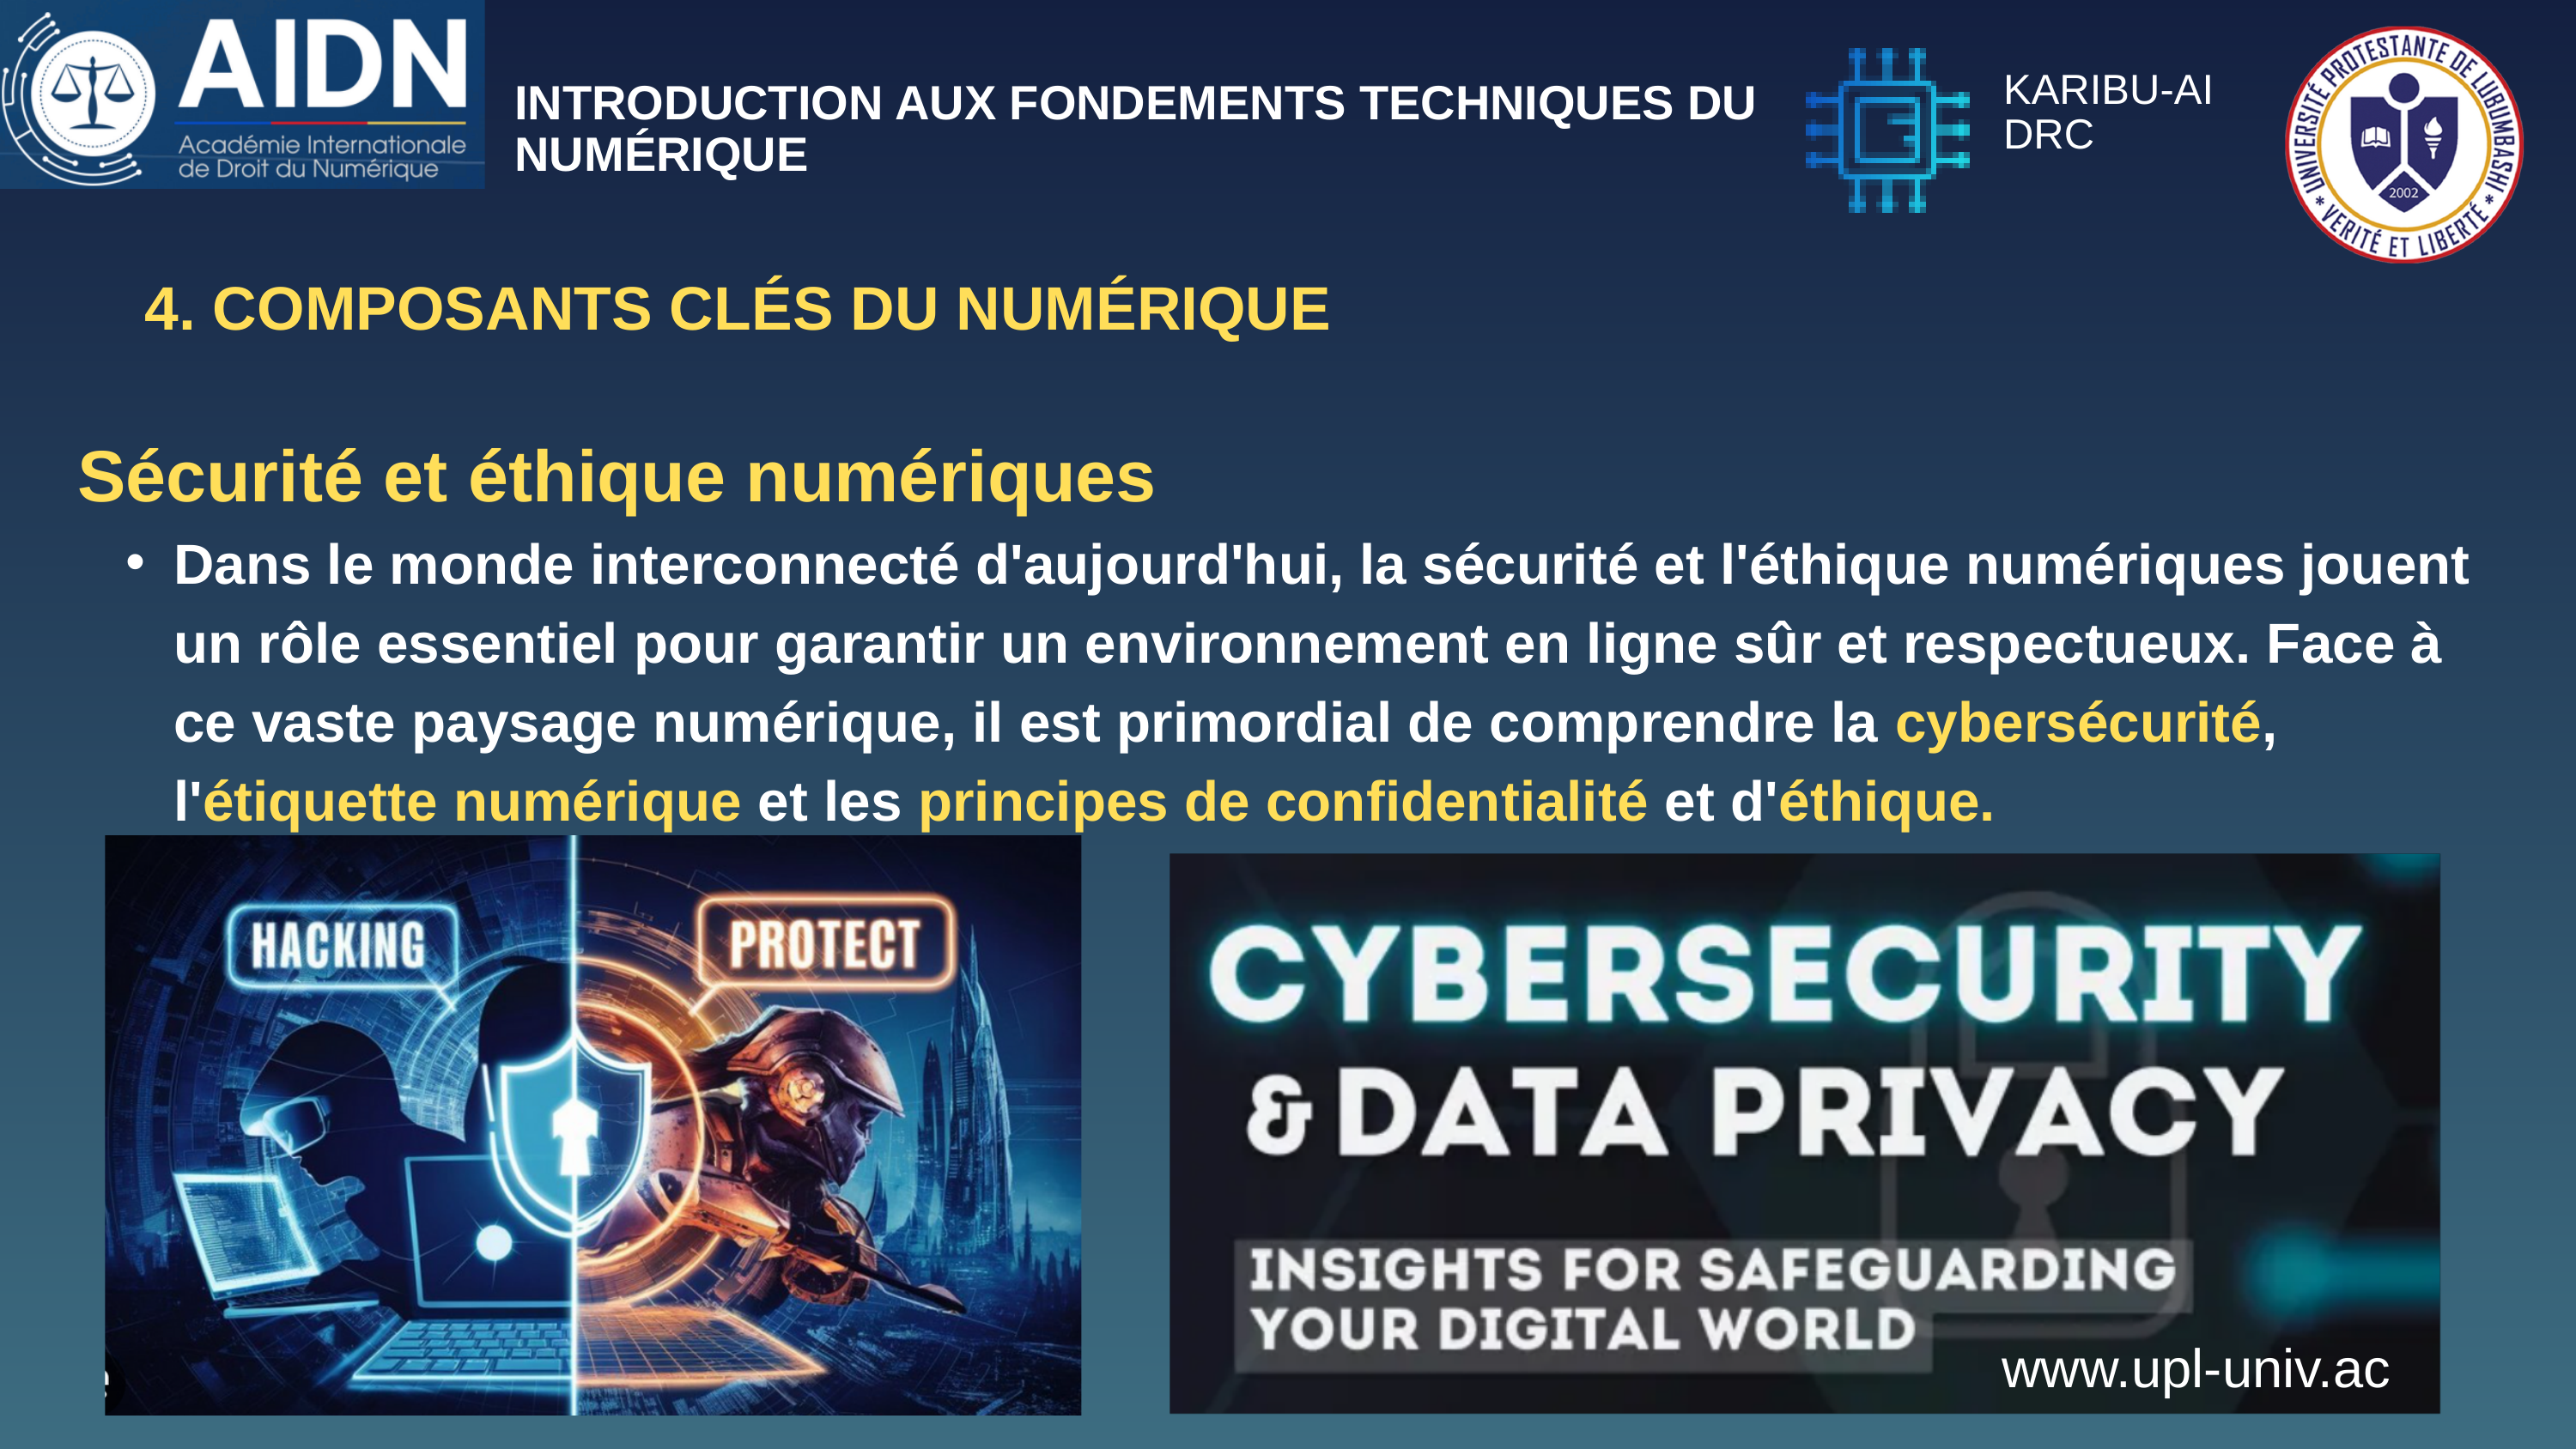

KARIBU-AI
DRC
INTRODUCTION AUX FONDEMENTS TECHNIQUES DU NUMÉRIQUE
4. COMPOSANTS CLÉS DU NUMÉRIQUE

Sécurité et éthique numériques
Dans le monde interconnecté d'aujourd'hui, la sécurité et l'éthique numériques jouent un rôle essentiel pour garantir un environnement en ligne sûr et respectueux. Face à ce vaste paysage numérique, il est primordial de comprendre la cybersécurité, l'étiquette numérique et les principes de confidentialité et d'éthique.

www.upl-univ.ac